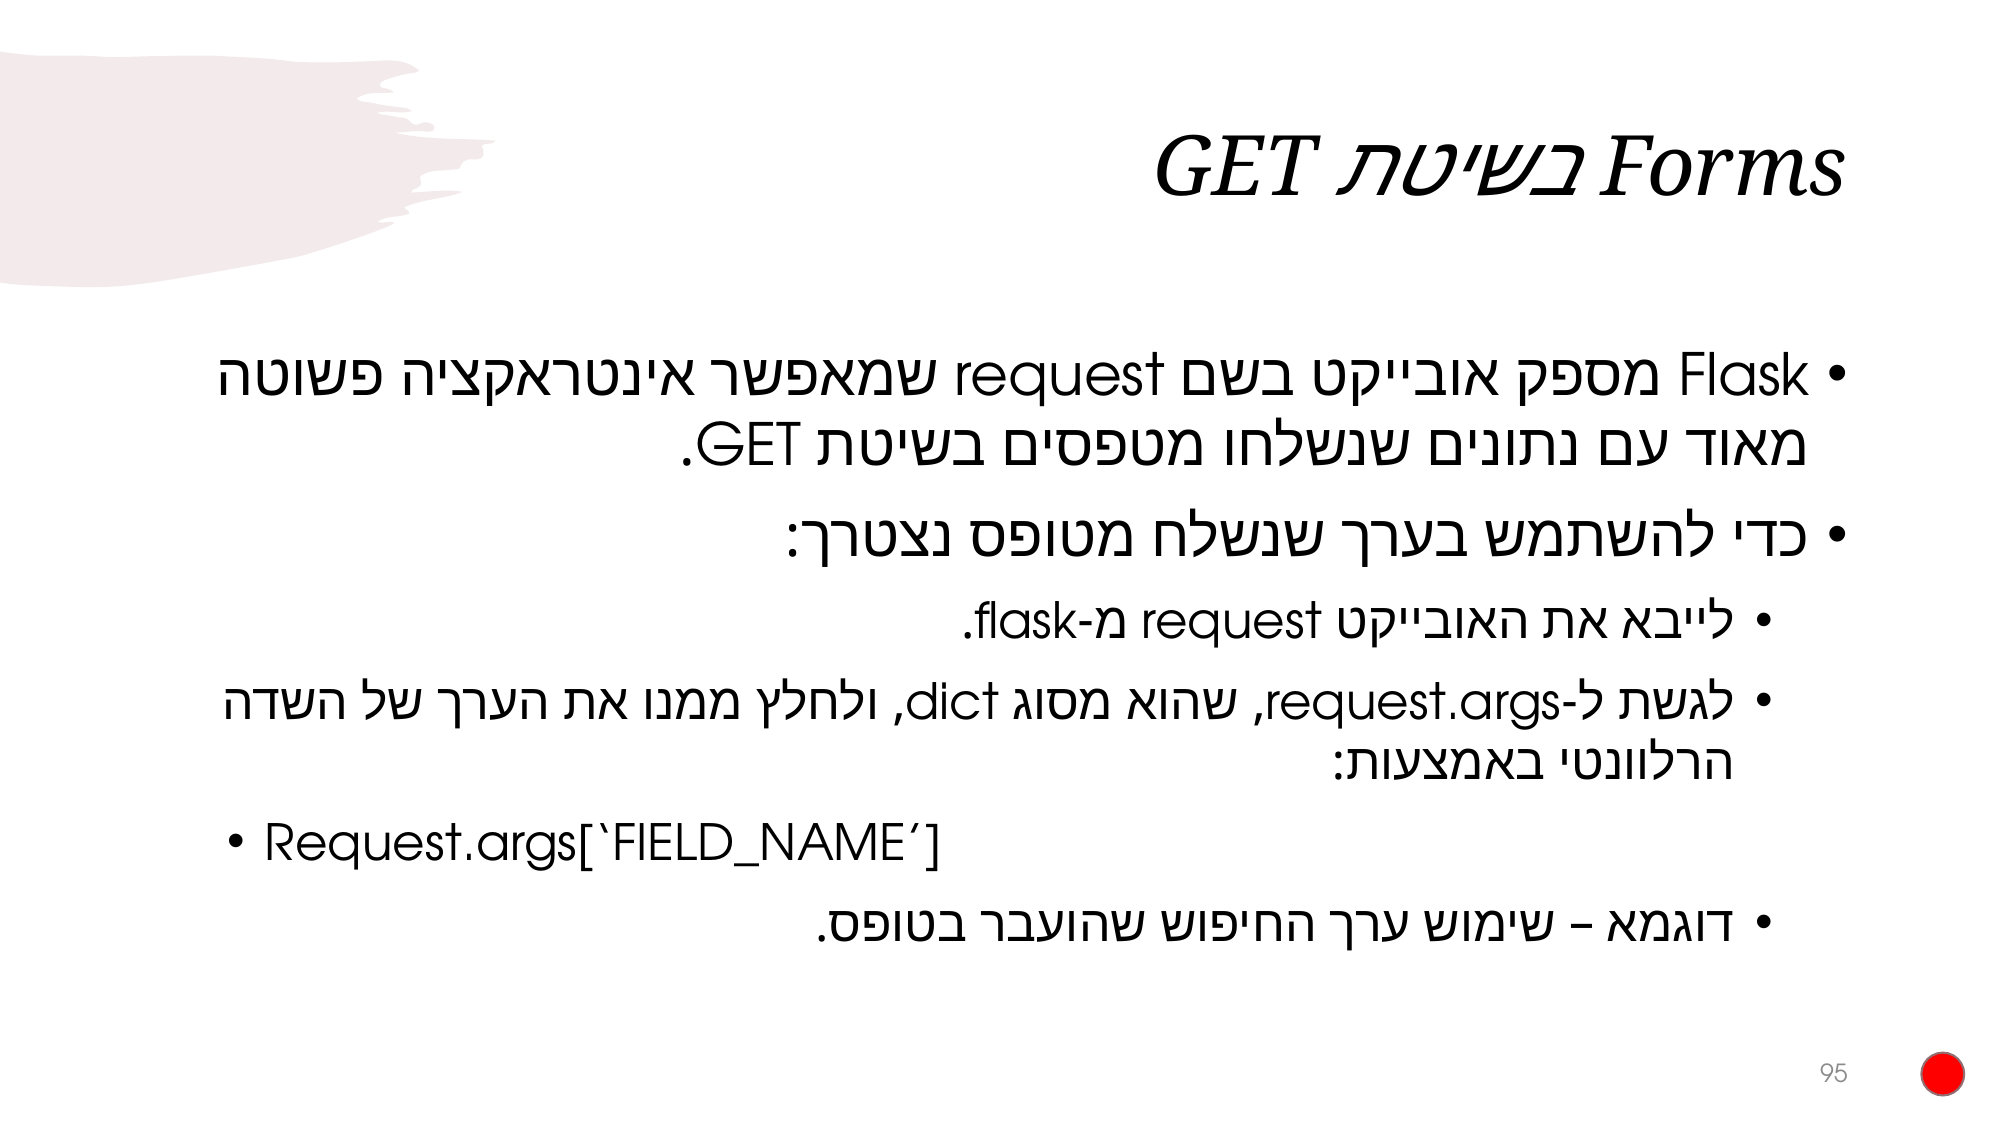

# Forms בשיטת GET
Flask מספק אובייקט בשם request שמאפשר אינטראקציה פשוטה מאוד עם נתונים שנשלחו מטפסים בשיטת GET.
כדי להשתמש בערך שנשלח מטופס נצטרך:
לייבא את האובייקט request מ-flask.
לגשת ל-request.args, שהוא מסוג dict, ולחלץ ממנו את הערך של השדה הרלוונטי באמצעות:
Request.args[‘FIELD_NAME’]
דוגמא – שימוש ערך החיפוש שהועבר בטופס.
95